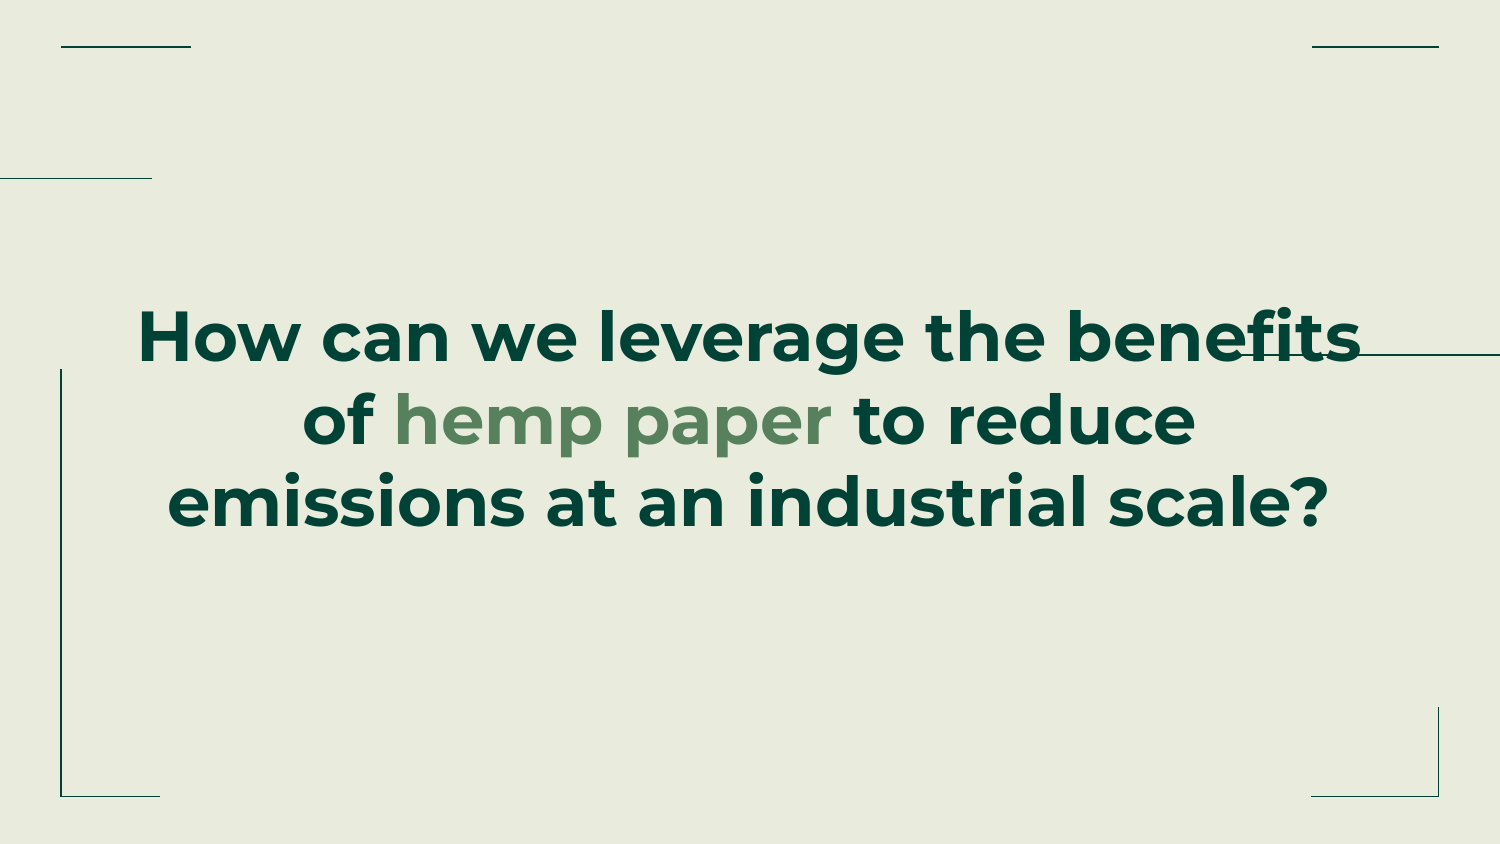

How can we leverage the benefits of hemp paper to reduce emissions at an industrial scale?